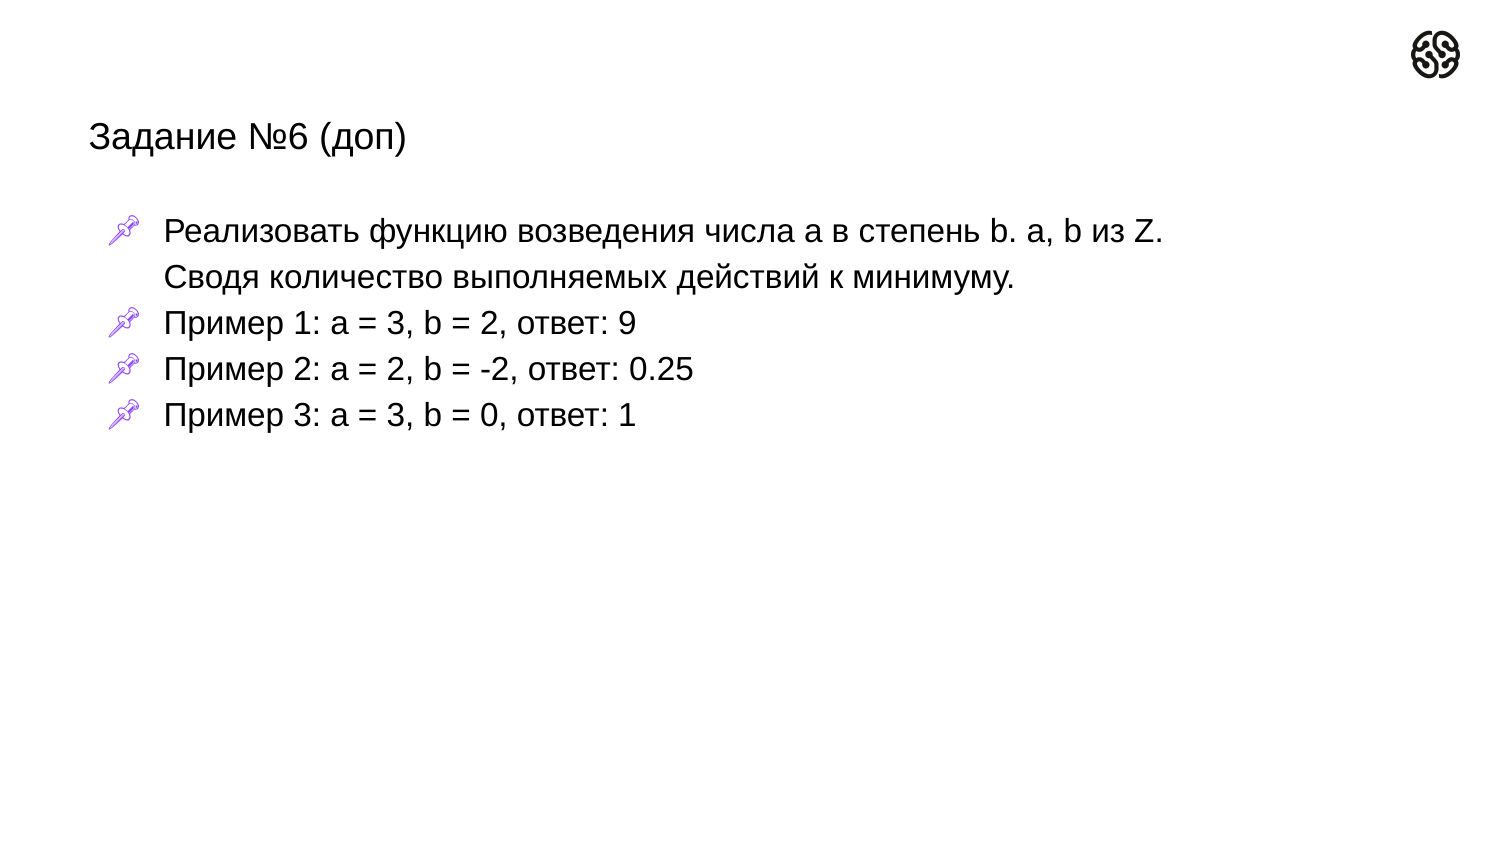

# Задание №6 (доп)
Реализовать функцию возведения числа а в степень b. a, b из Z. Сводя количество выполняемых действий к минимуму.
Пример 1: а = 3, b = 2, ответ: 9
Пример 2: а = 2, b = -2, ответ: 0.25
Пример 3: а = 3, b = 0, ответ: 1